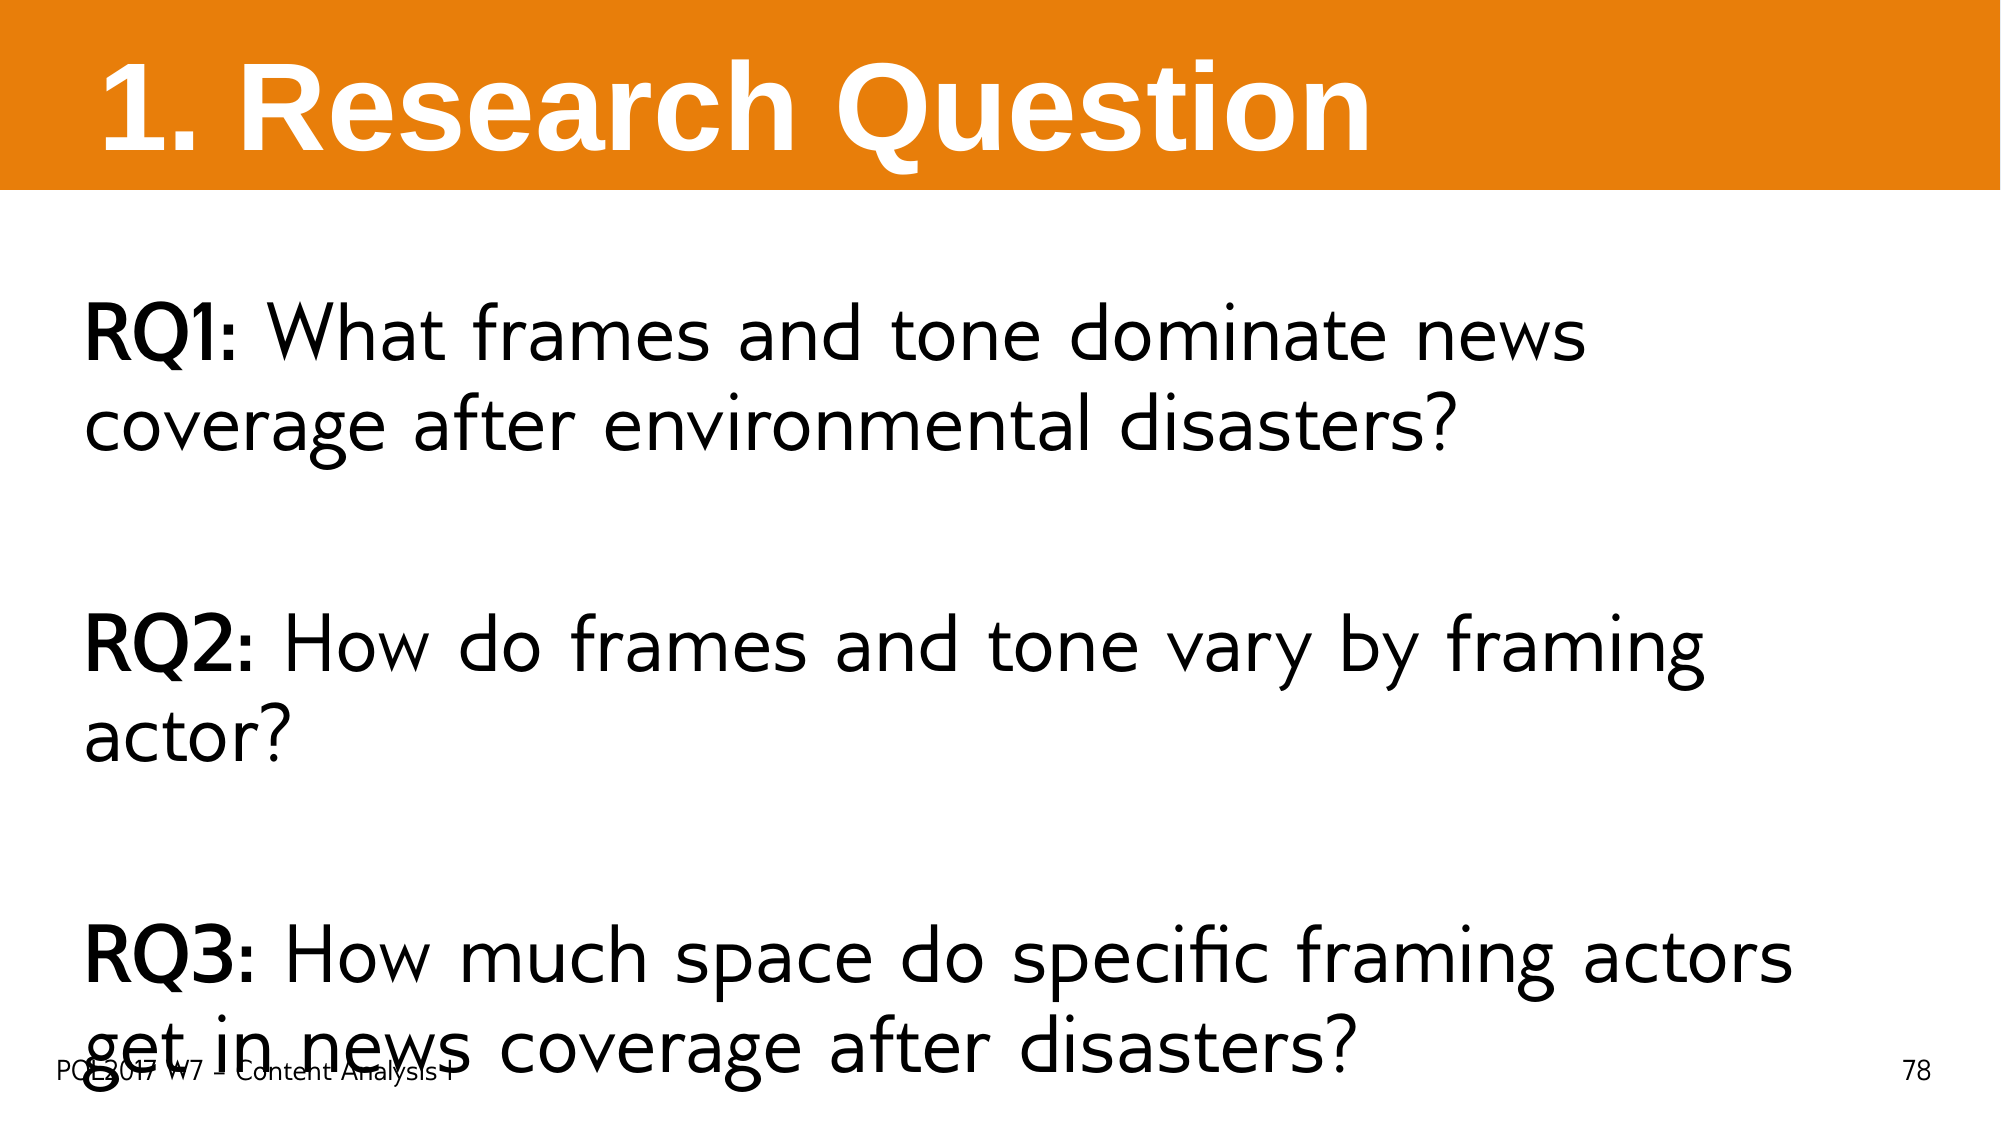

# 1. Research Question
RQ1: What frames and tone dominate news coverage after environmental disasters?

RQ2: How do frames and tone vary by framing actor?

RQ3: How much space do specific framing actors get in news coverage after disasters?

POL2017 W7 – Content Analysis I
78